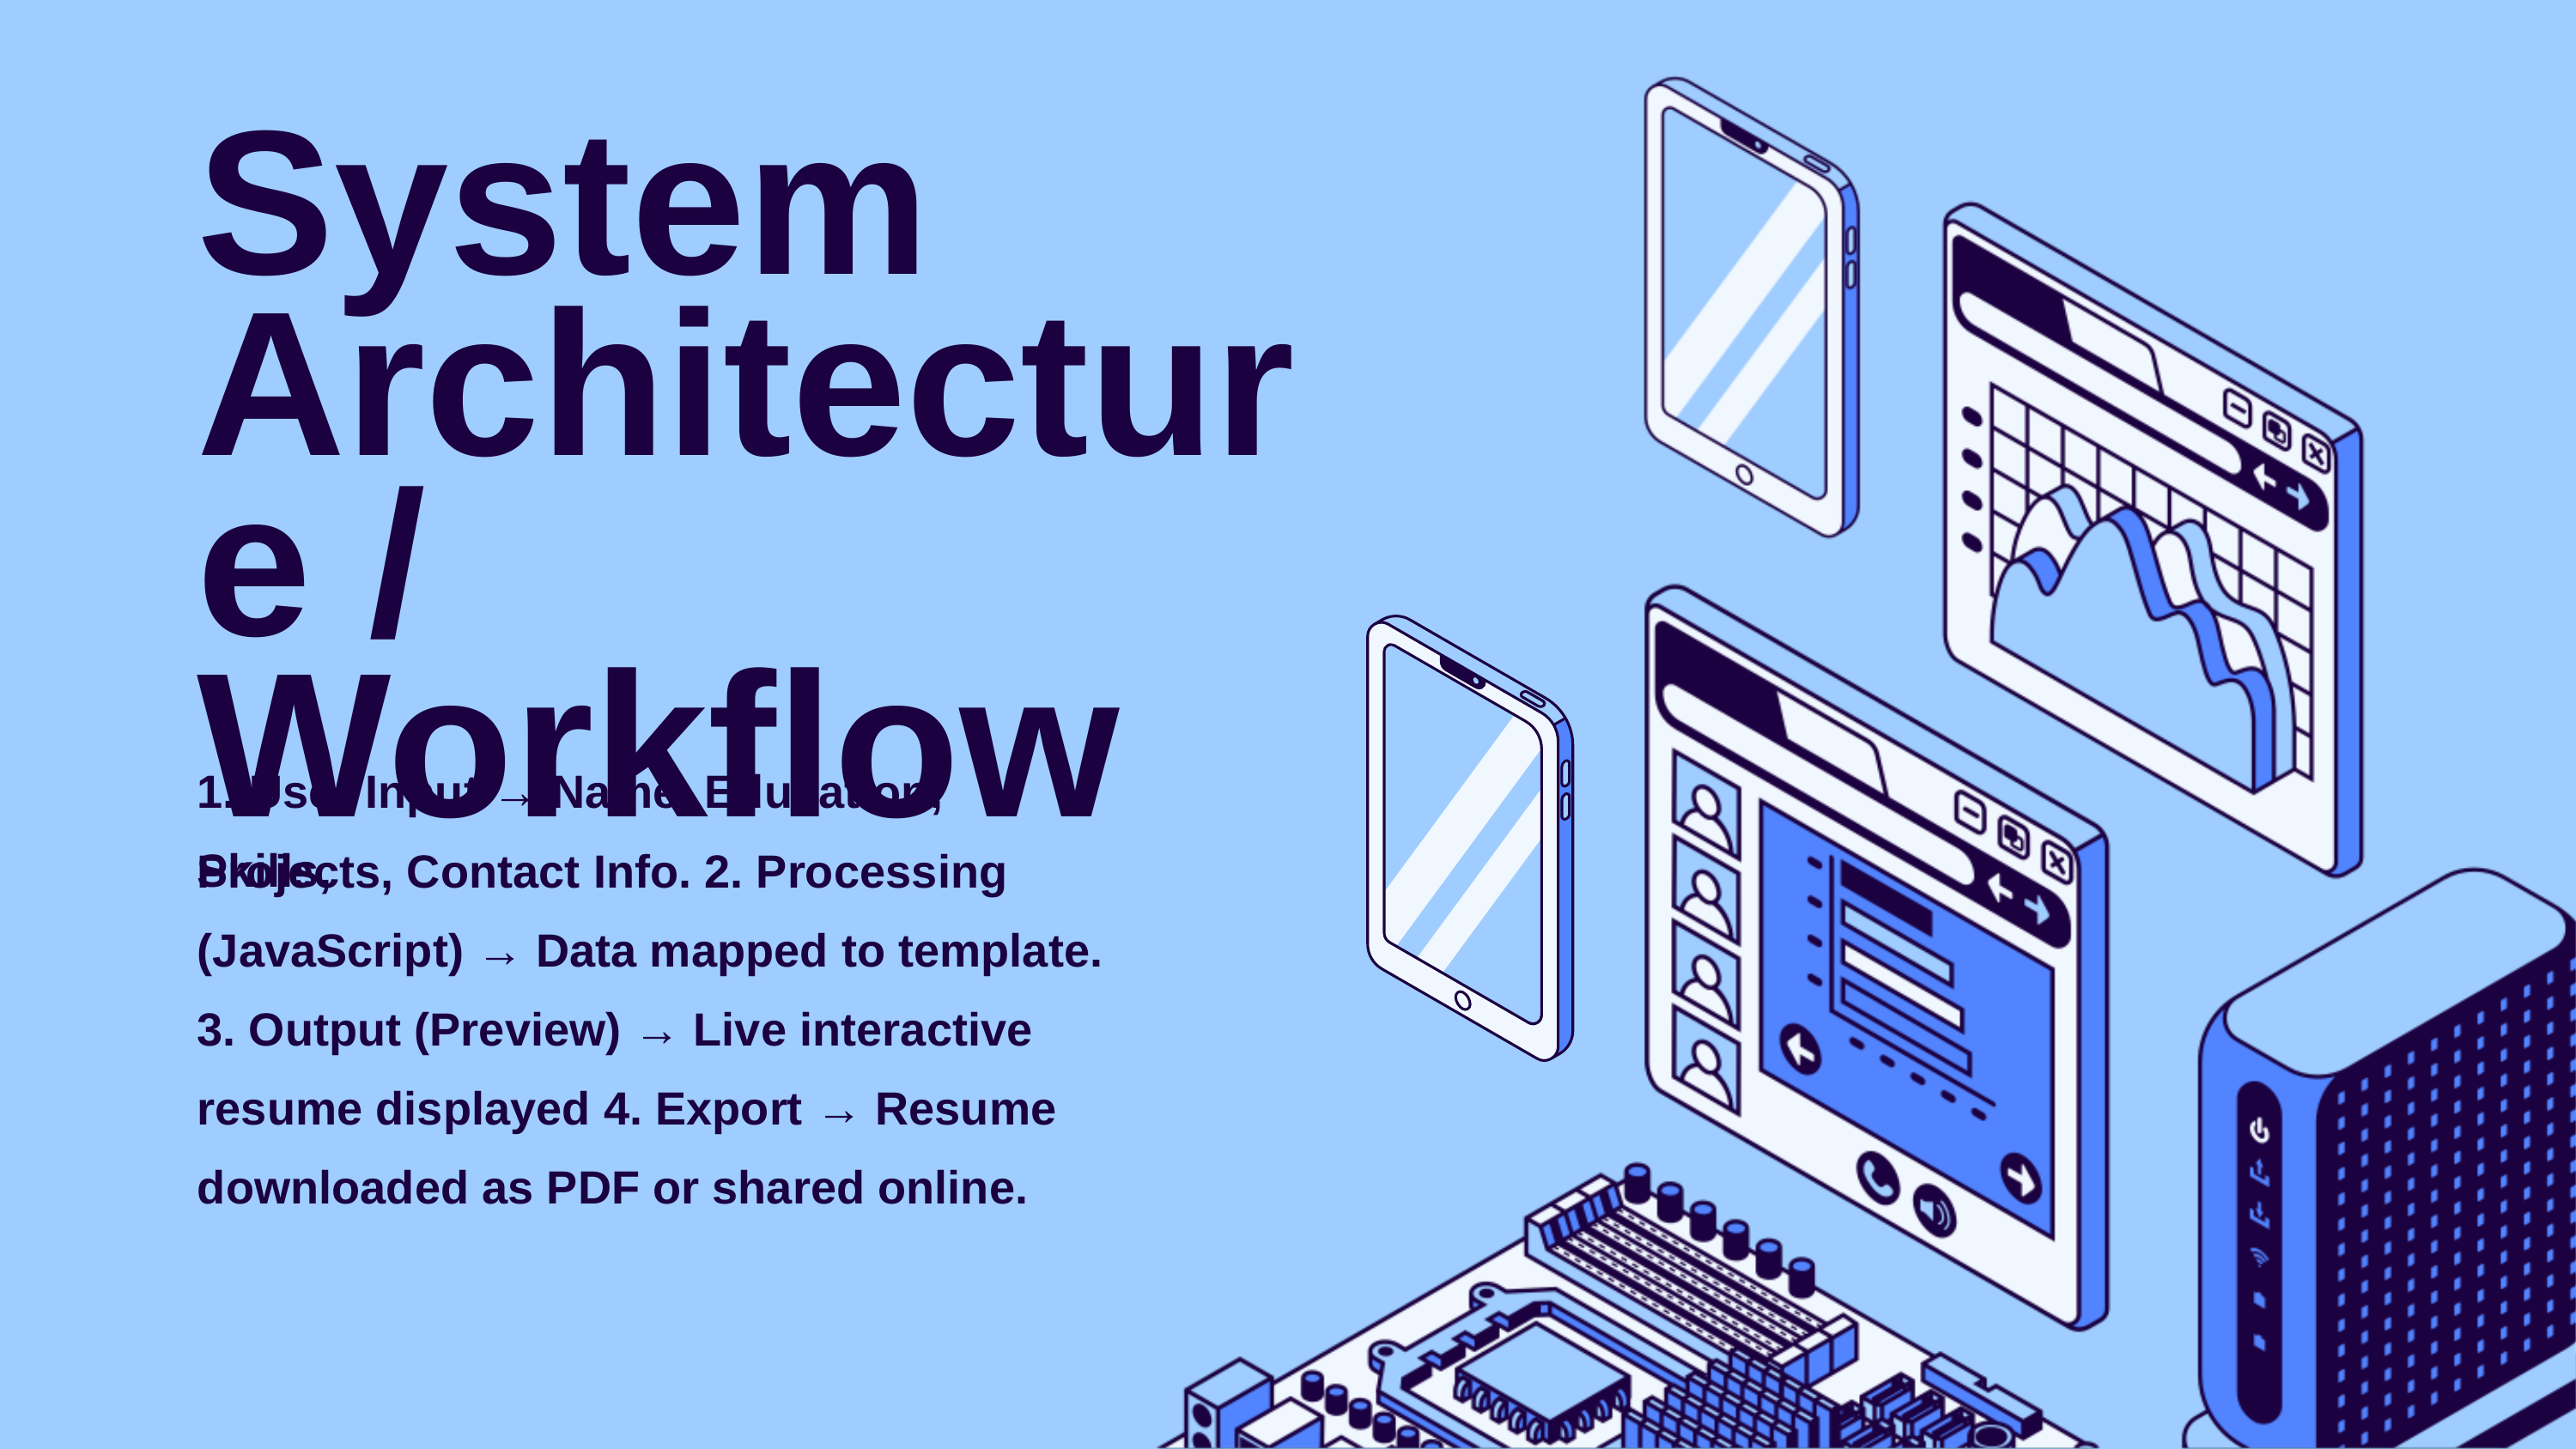

System Architecture / Workflow

1. User Input → Name, Education, Skills,
Projects, Contact Info. 2. Processing (JavaScript) → Data mapped to template. 3. Output (Preview) → Live interactive resume displayed 4. Export → Resume downloaded as PDF or shared online.